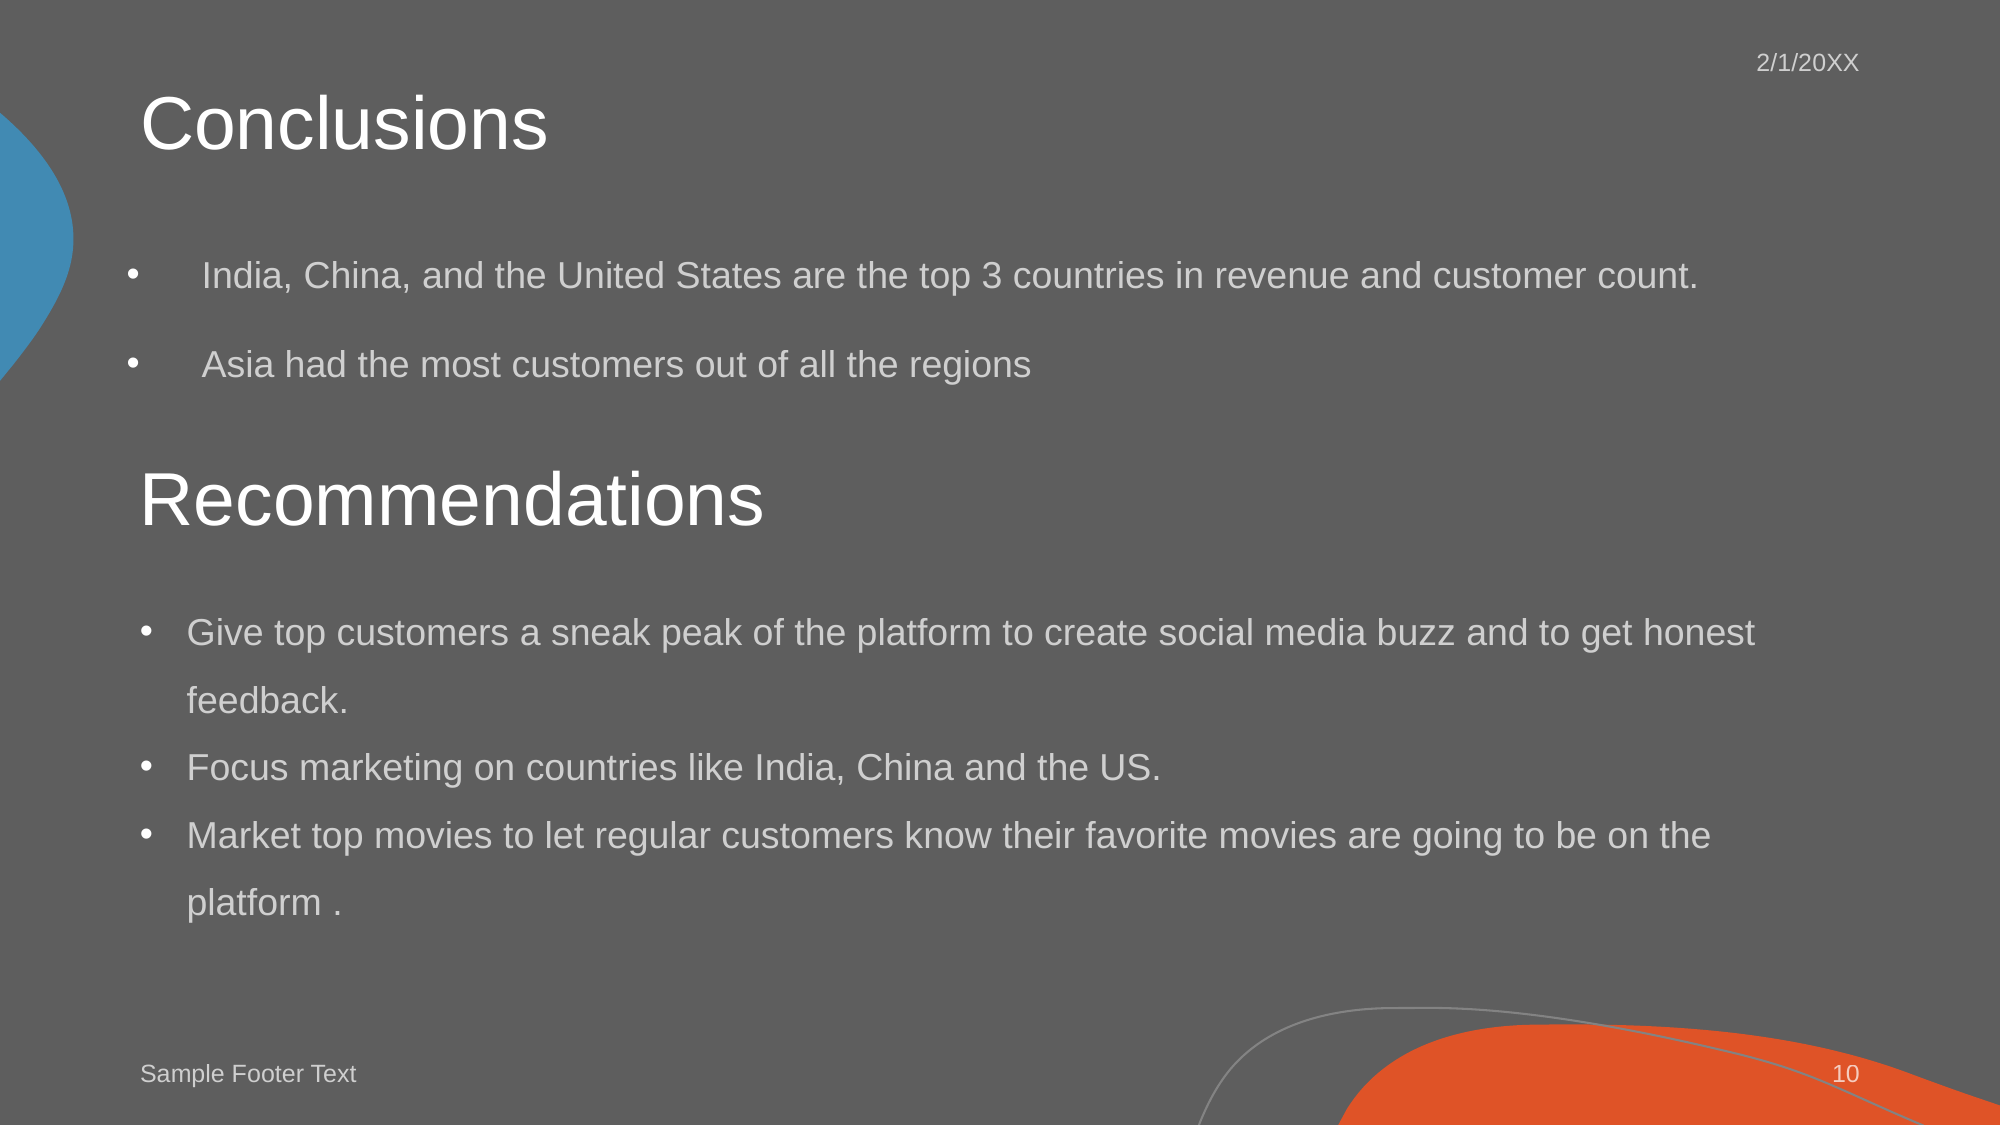

# Conclusions
2/1/20XX
India, China, and the United States are the top 3 countries in revenue and customer count.
Asia had the most customers out of all the regions

Recommendations

Give top customers a sneak peak of the platform to create social media buzz and to get honest feedback.
Focus marketing on countries like India, China and the US.
Market top movies to let regular customers know their favorite movies are going to be on the platform .
Sample Footer Text
10